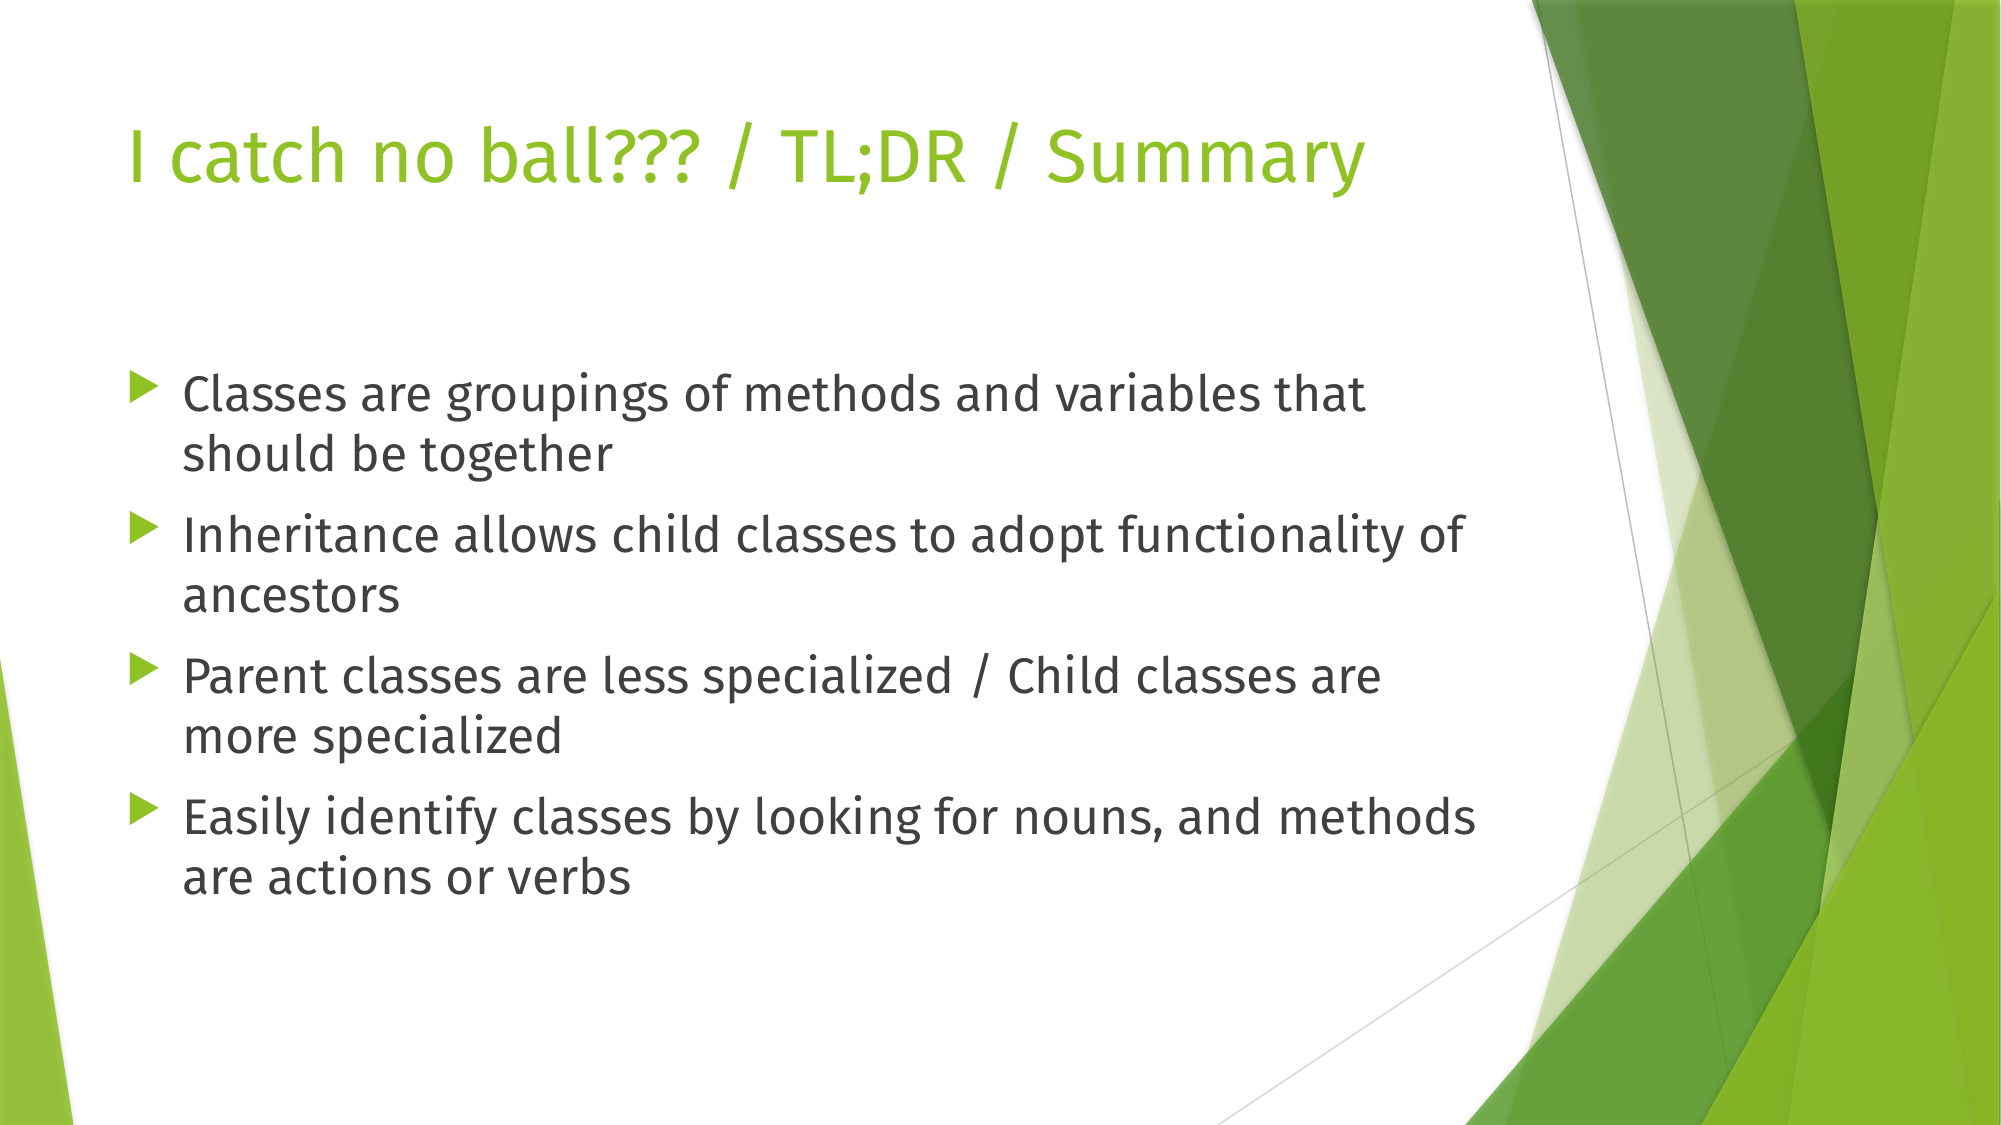

# I catch no ball??? / TL;DR / Summary
Classes are groupings of methods and variables that should be together
Inheritance allows child classes to adopt functionality of ancestors
Parent classes are less specialized / Child classes are more specialized
Easily identify classes by looking for nouns, and methods are actions or verbs